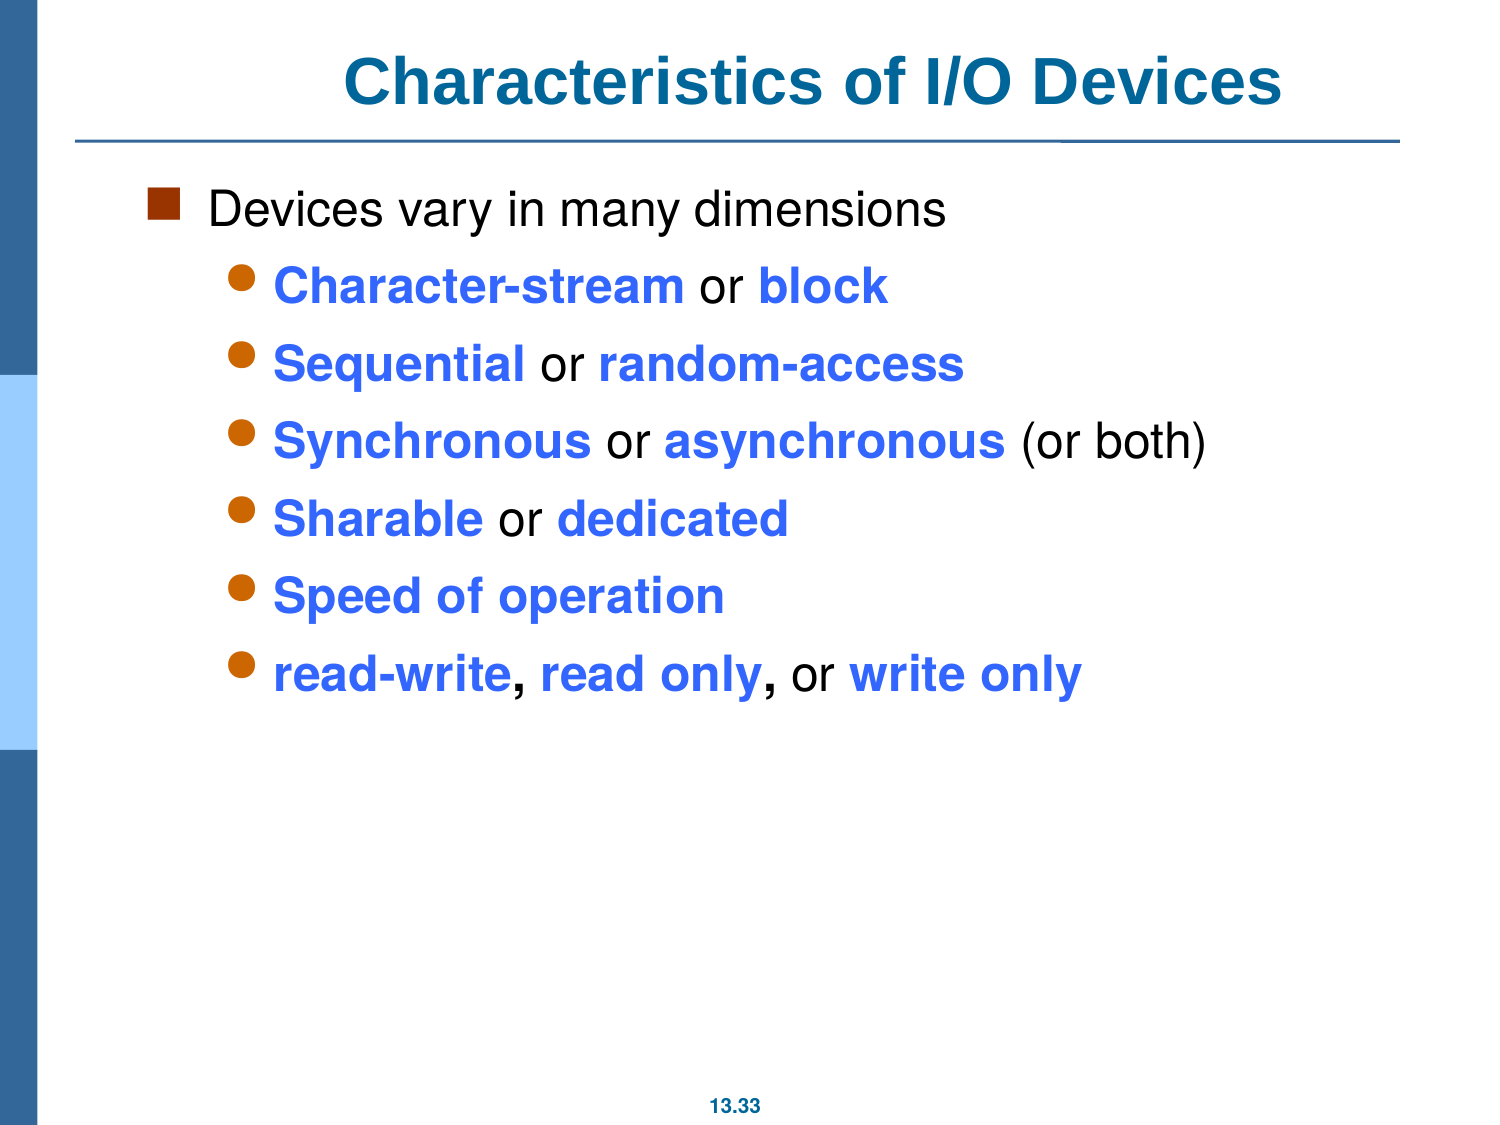

# Characteristics of I/O Devices
Devices vary in many dimensions
Character-stream or block
Sequential or random-access
Synchronous or asynchronous (or both)
Sharable or dedicated
Speed of operation
read-write, read only, or write only